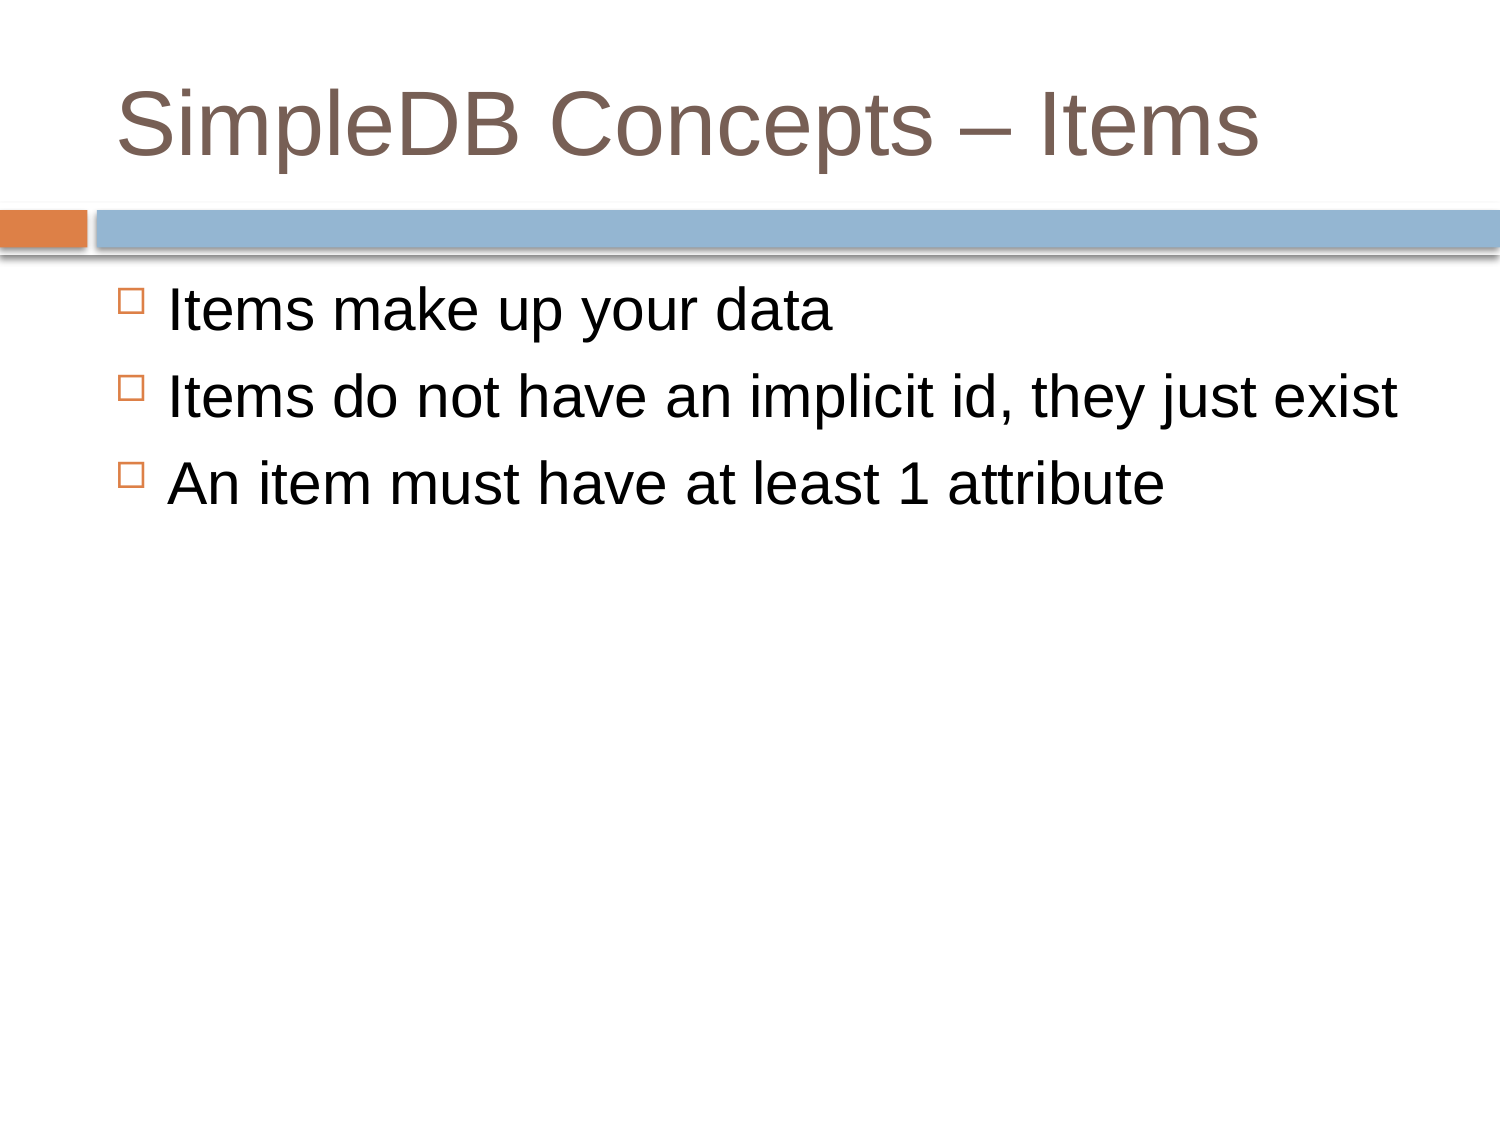

# SimpleDB Concepts – Items
Items make up your data
Items do not have an implicit id, they just exist
An item must have at least 1 attribute